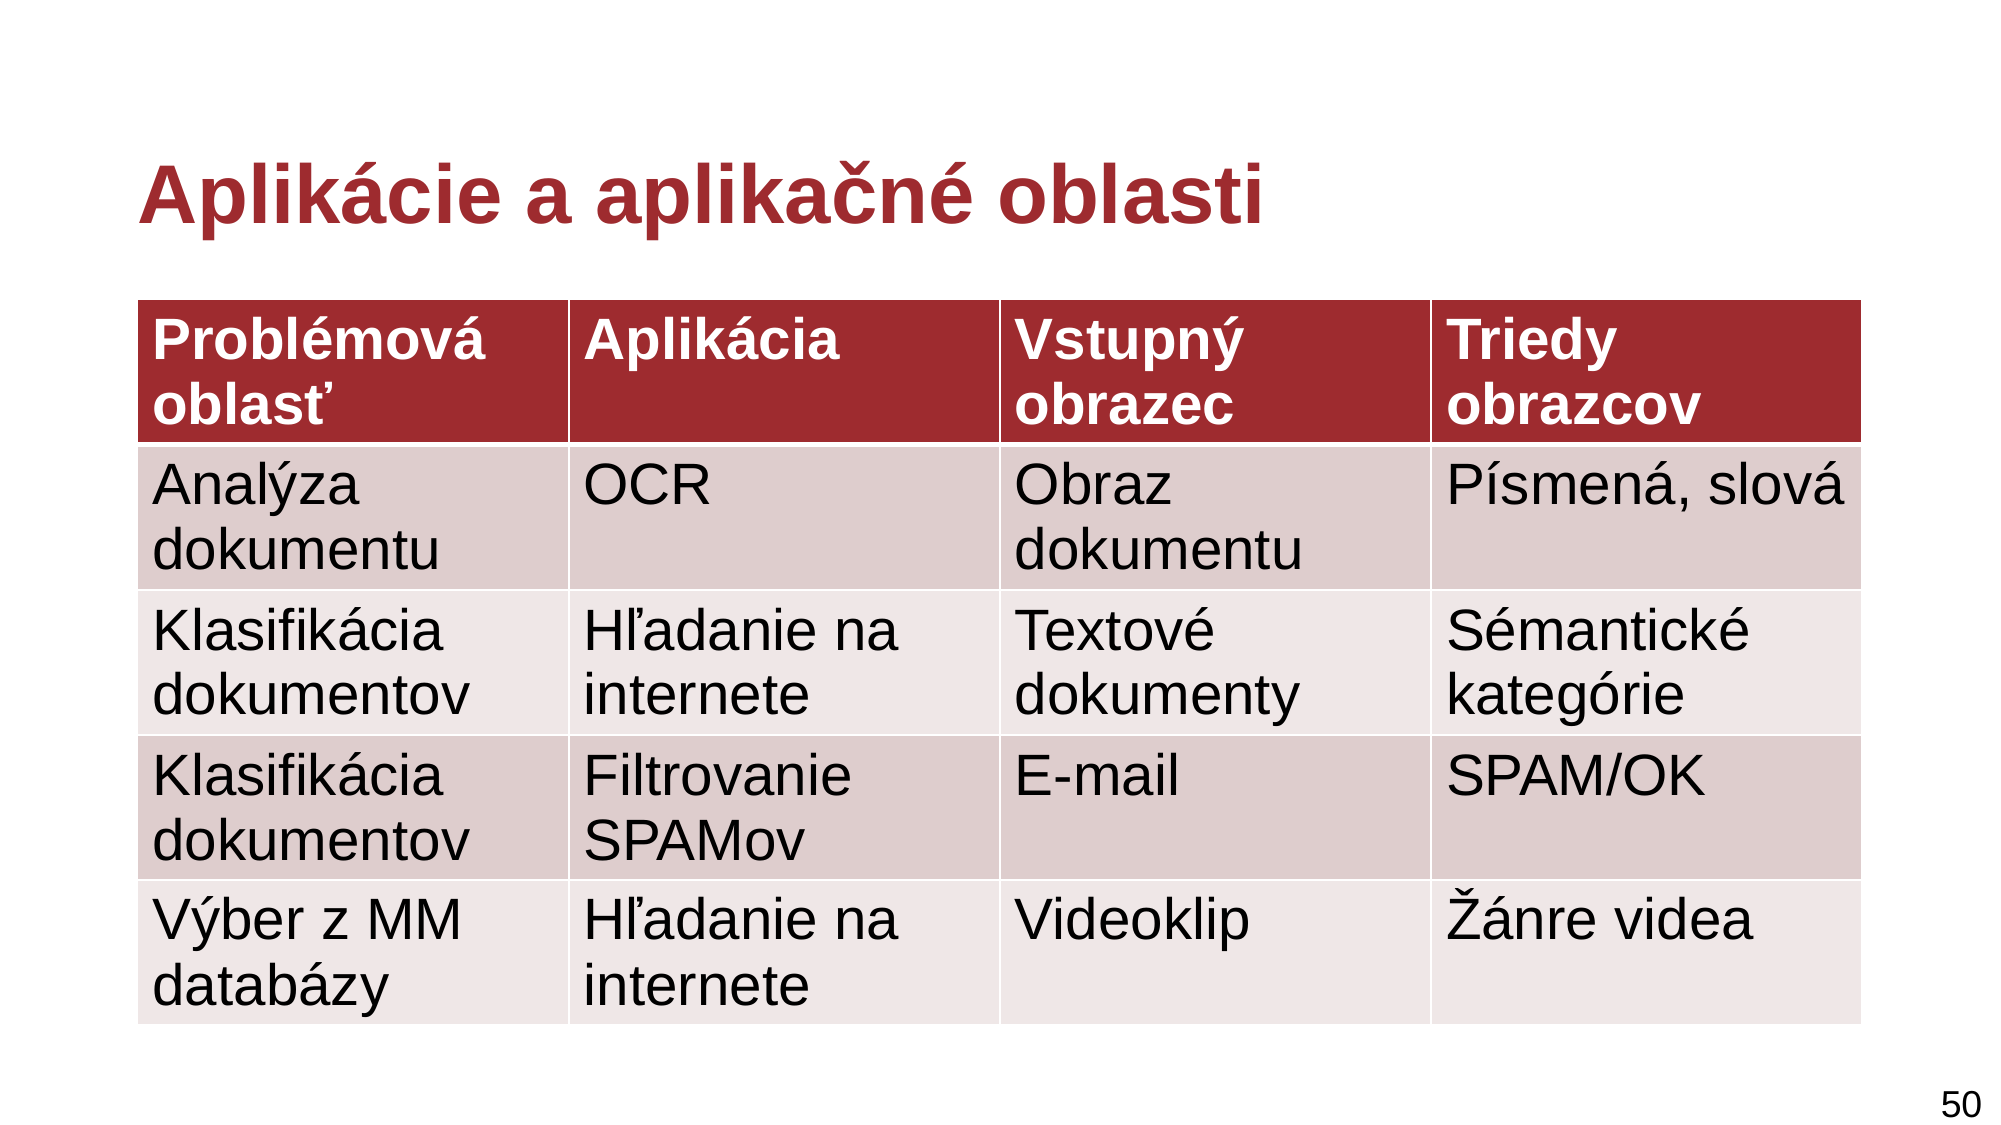

# Aplikácie a aplikačné oblasti
| Problémová oblasť | Aplikácia | Vstupný obrazec | Triedy obrazcov |
| --- | --- | --- | --- |
| Analýza dokumentu | OCR | Obraz dokumentu | Písmená, slová |
| Klasifikácia dokumentov | Hľadanie na internete | Textové dokumenty | Sémantické kategórie |
| Klasifikácia dokumentov | Filtrovanie SPAMov | E-mail | SPAM/OK |
| Výber z MM databázy | Hľadanie na internete | Videoklip | Žánre videa |